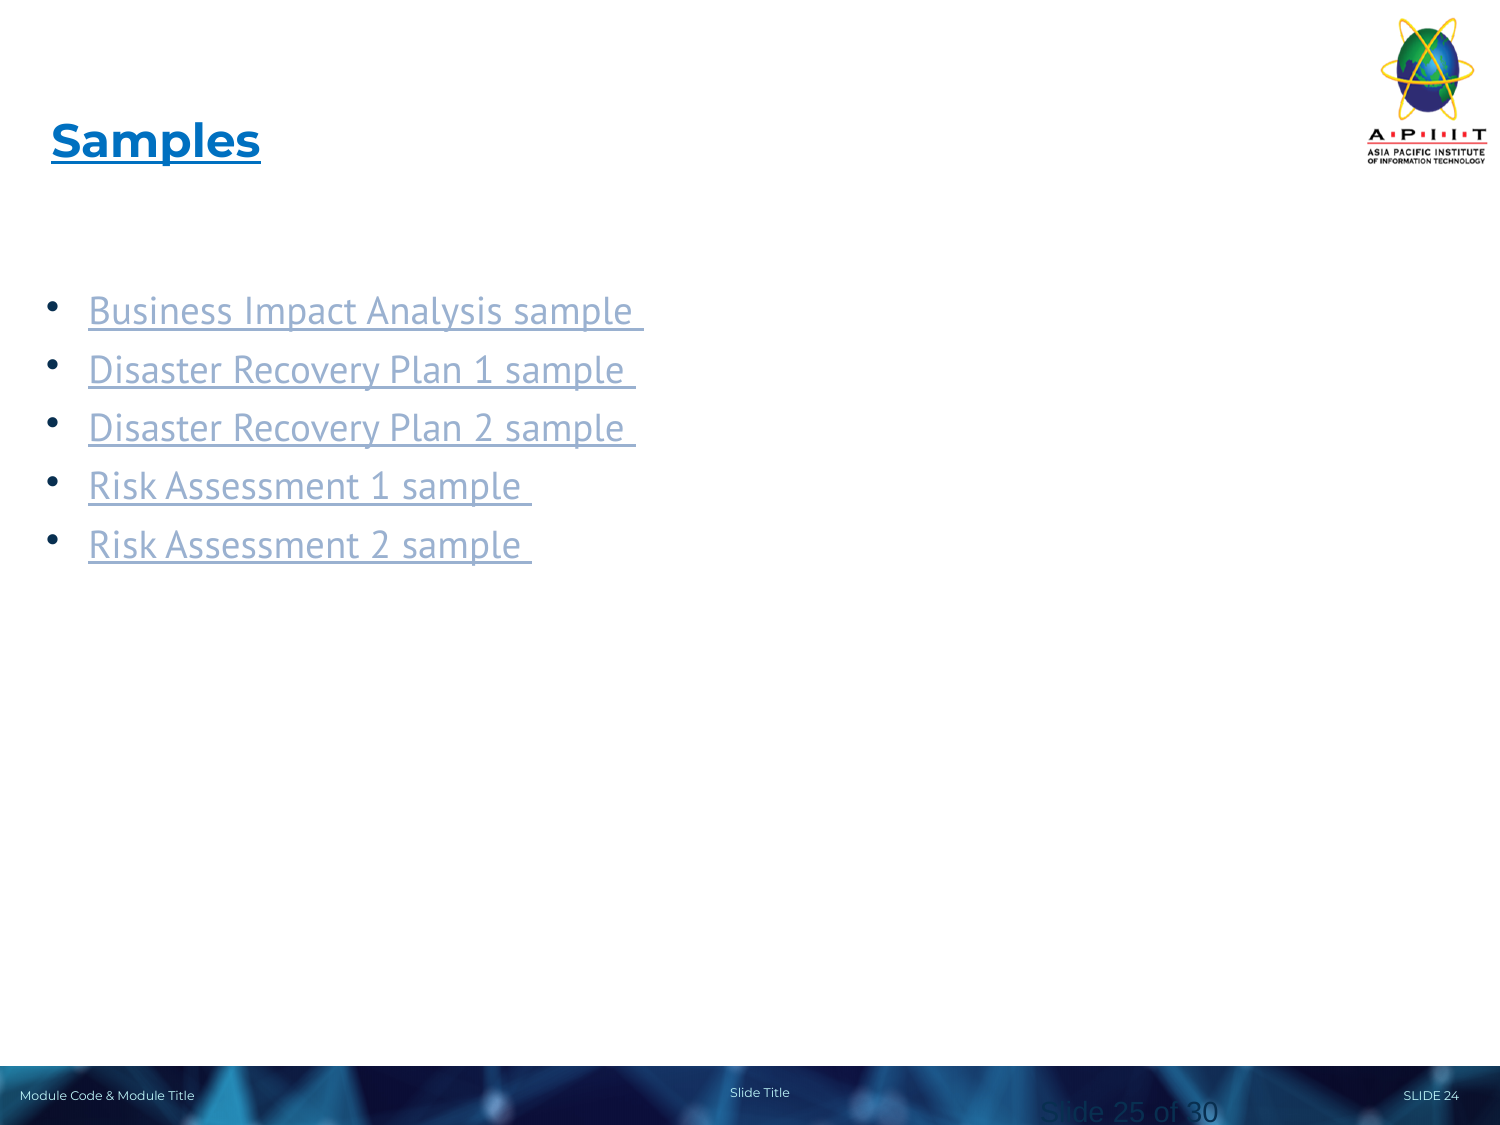

# Samples
Business Impact Analysis sample
Disaster Recovery Plan 1 sample
Disaster Recovery Plan 2 sample
Risk Assessment 1 sample
Risk Assessment 2 sample

Slide 25 of 30